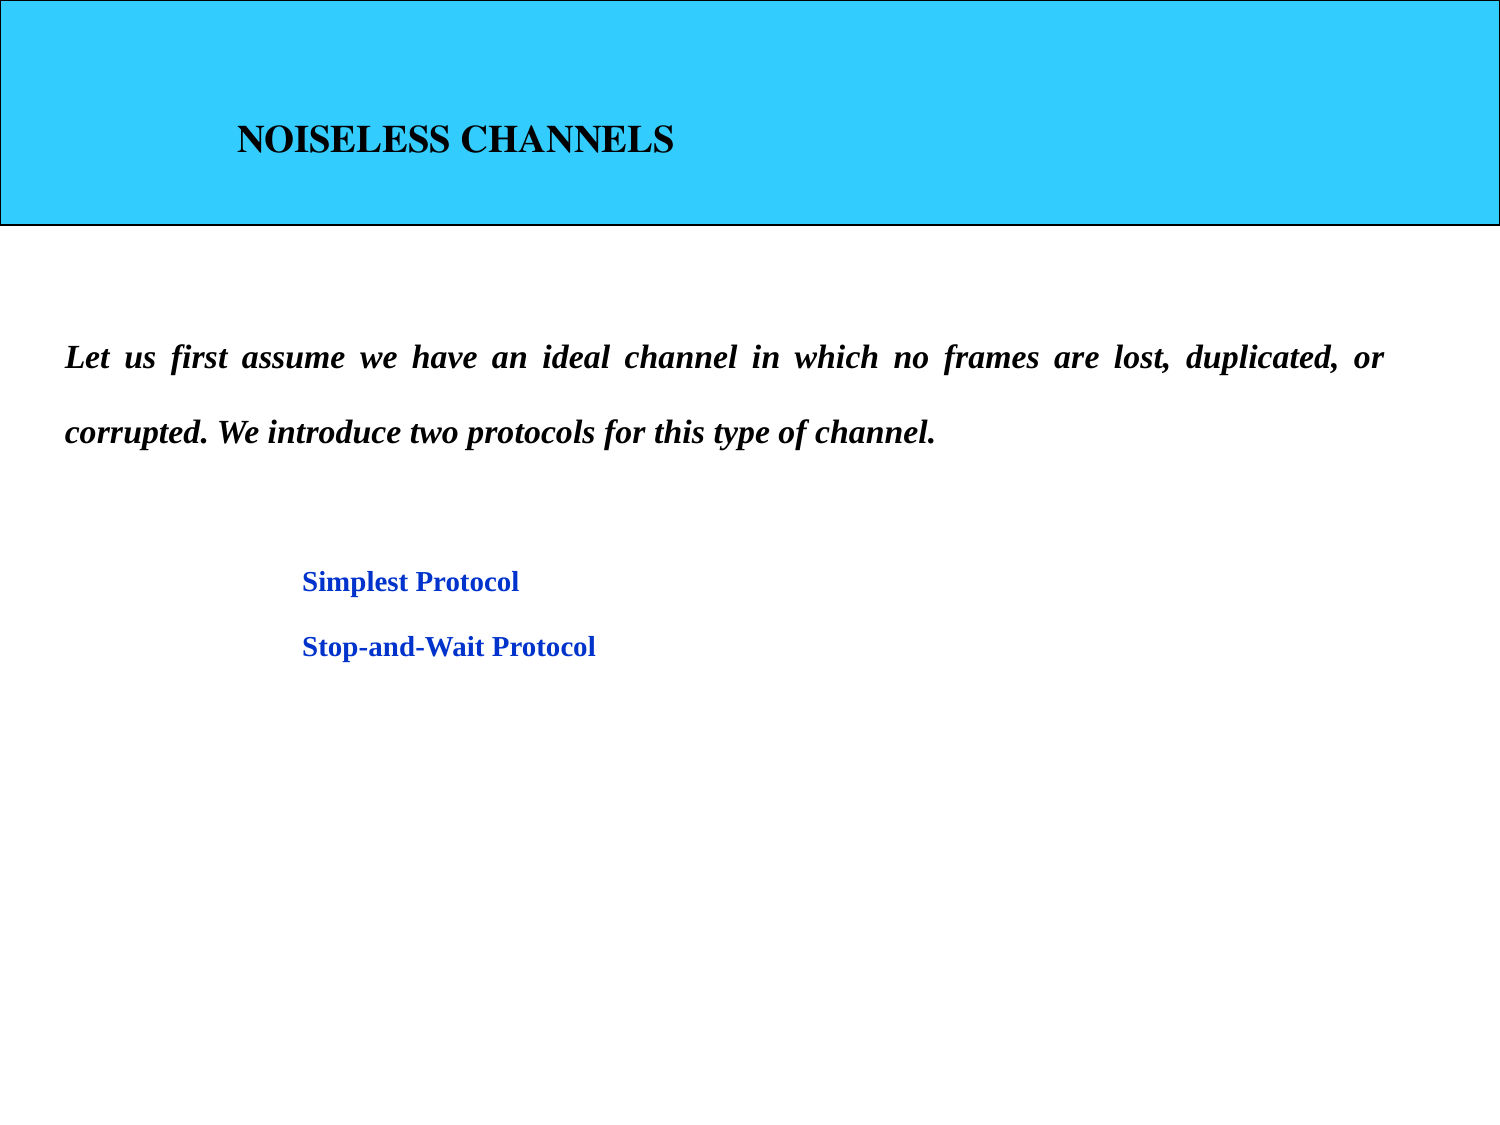

NOISELESS CHANNELS
Let us first assume we have an ideal channel in which no frames are lost, duplicated, or corrupted. We introduce two protocols for this type of channel.
Simplest Protocol
Stop-and-Wait Protocol